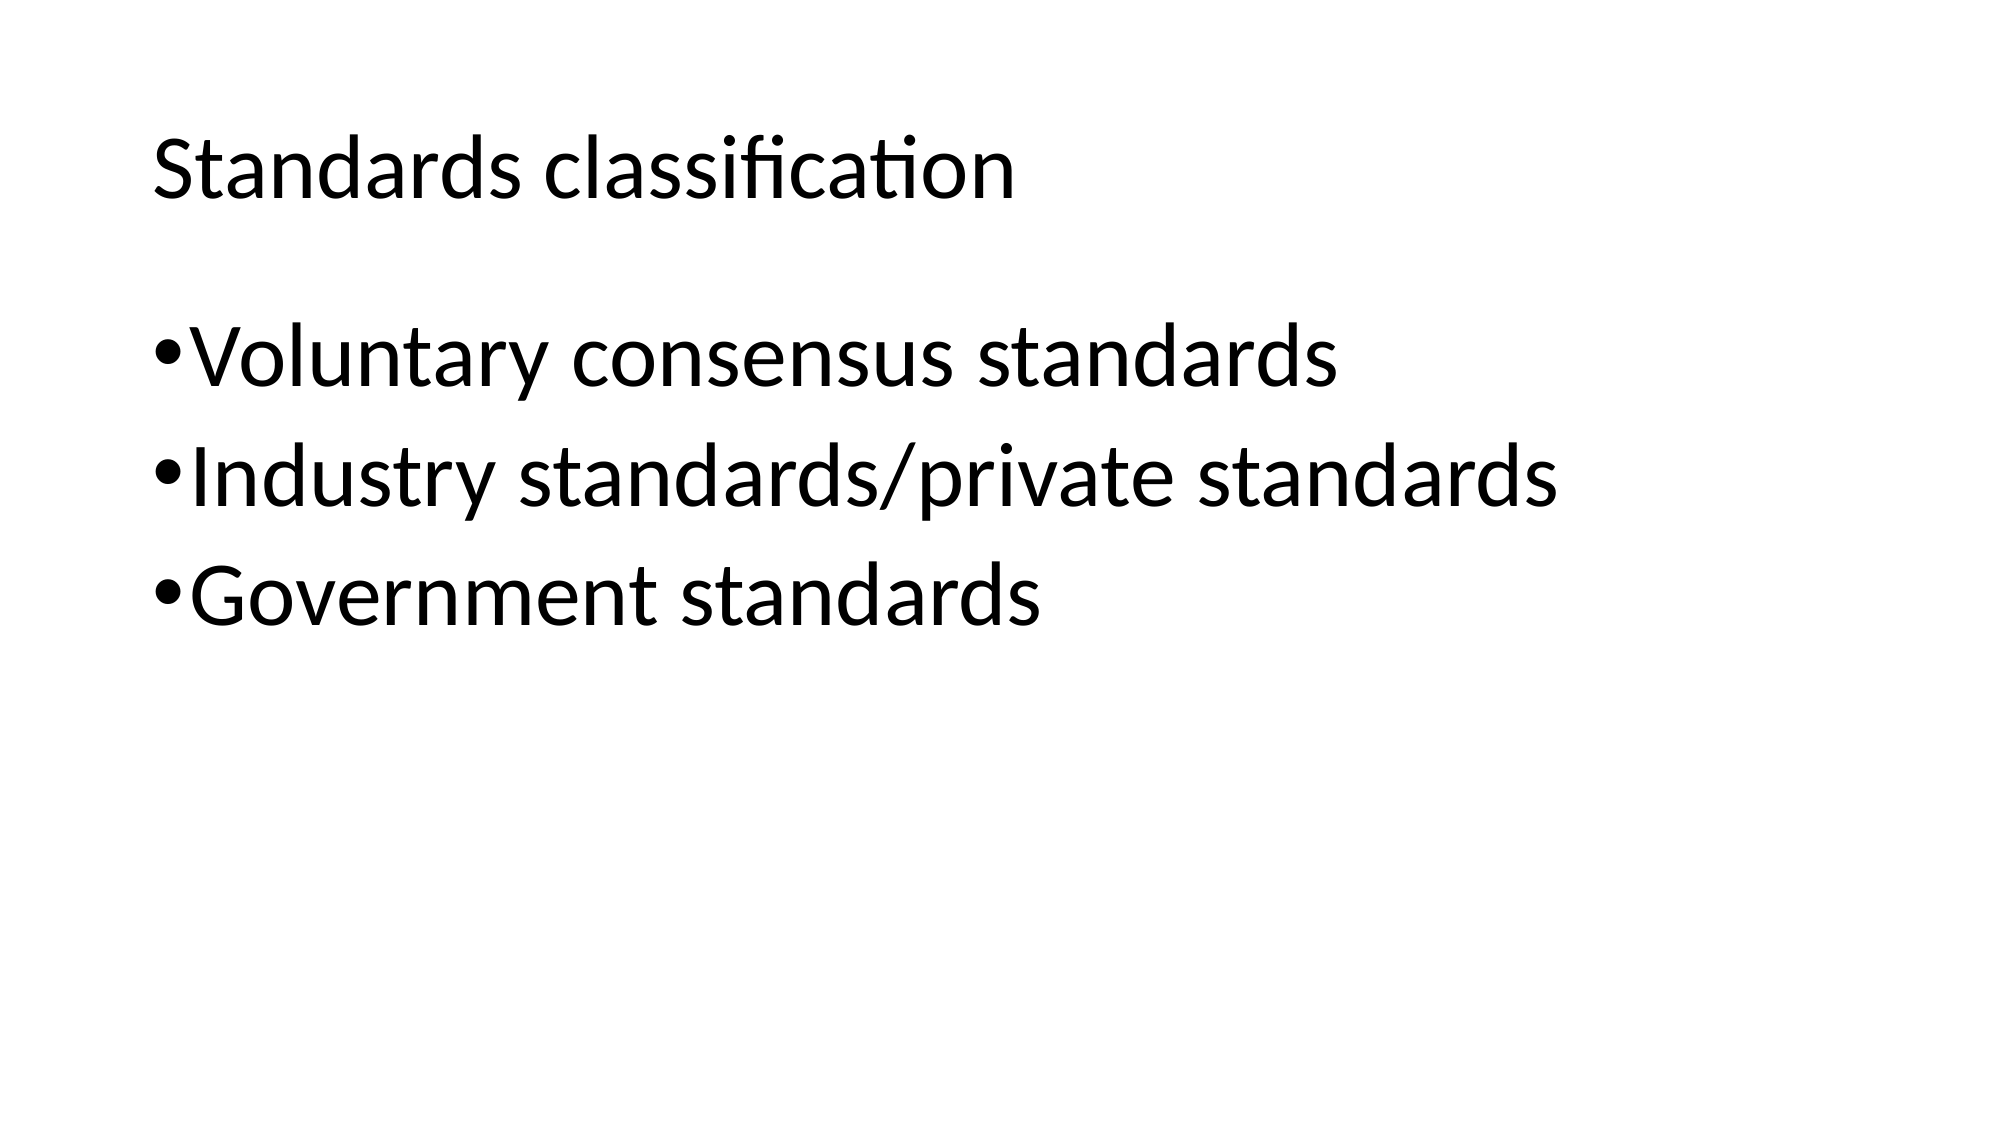

# Standards classification
Voluntary consensus standards
Industry standards/private standards
Government standards